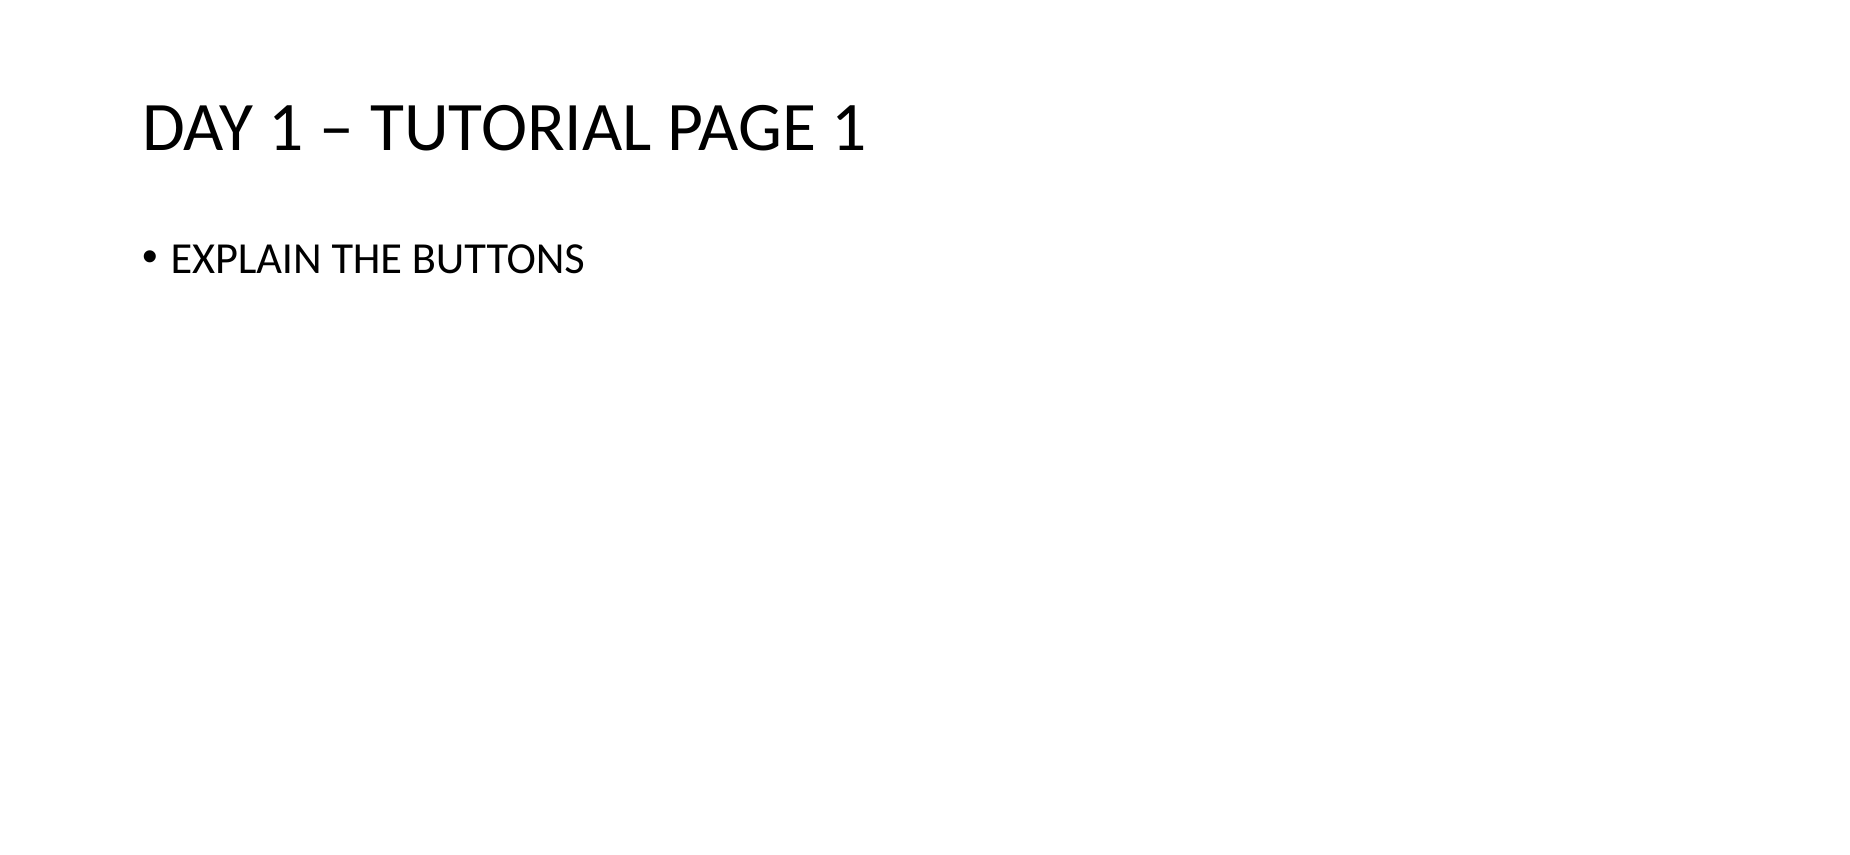

# DAY 1 – TUTORIAL PAGE 1
EXPLAIN THE BUTTONS